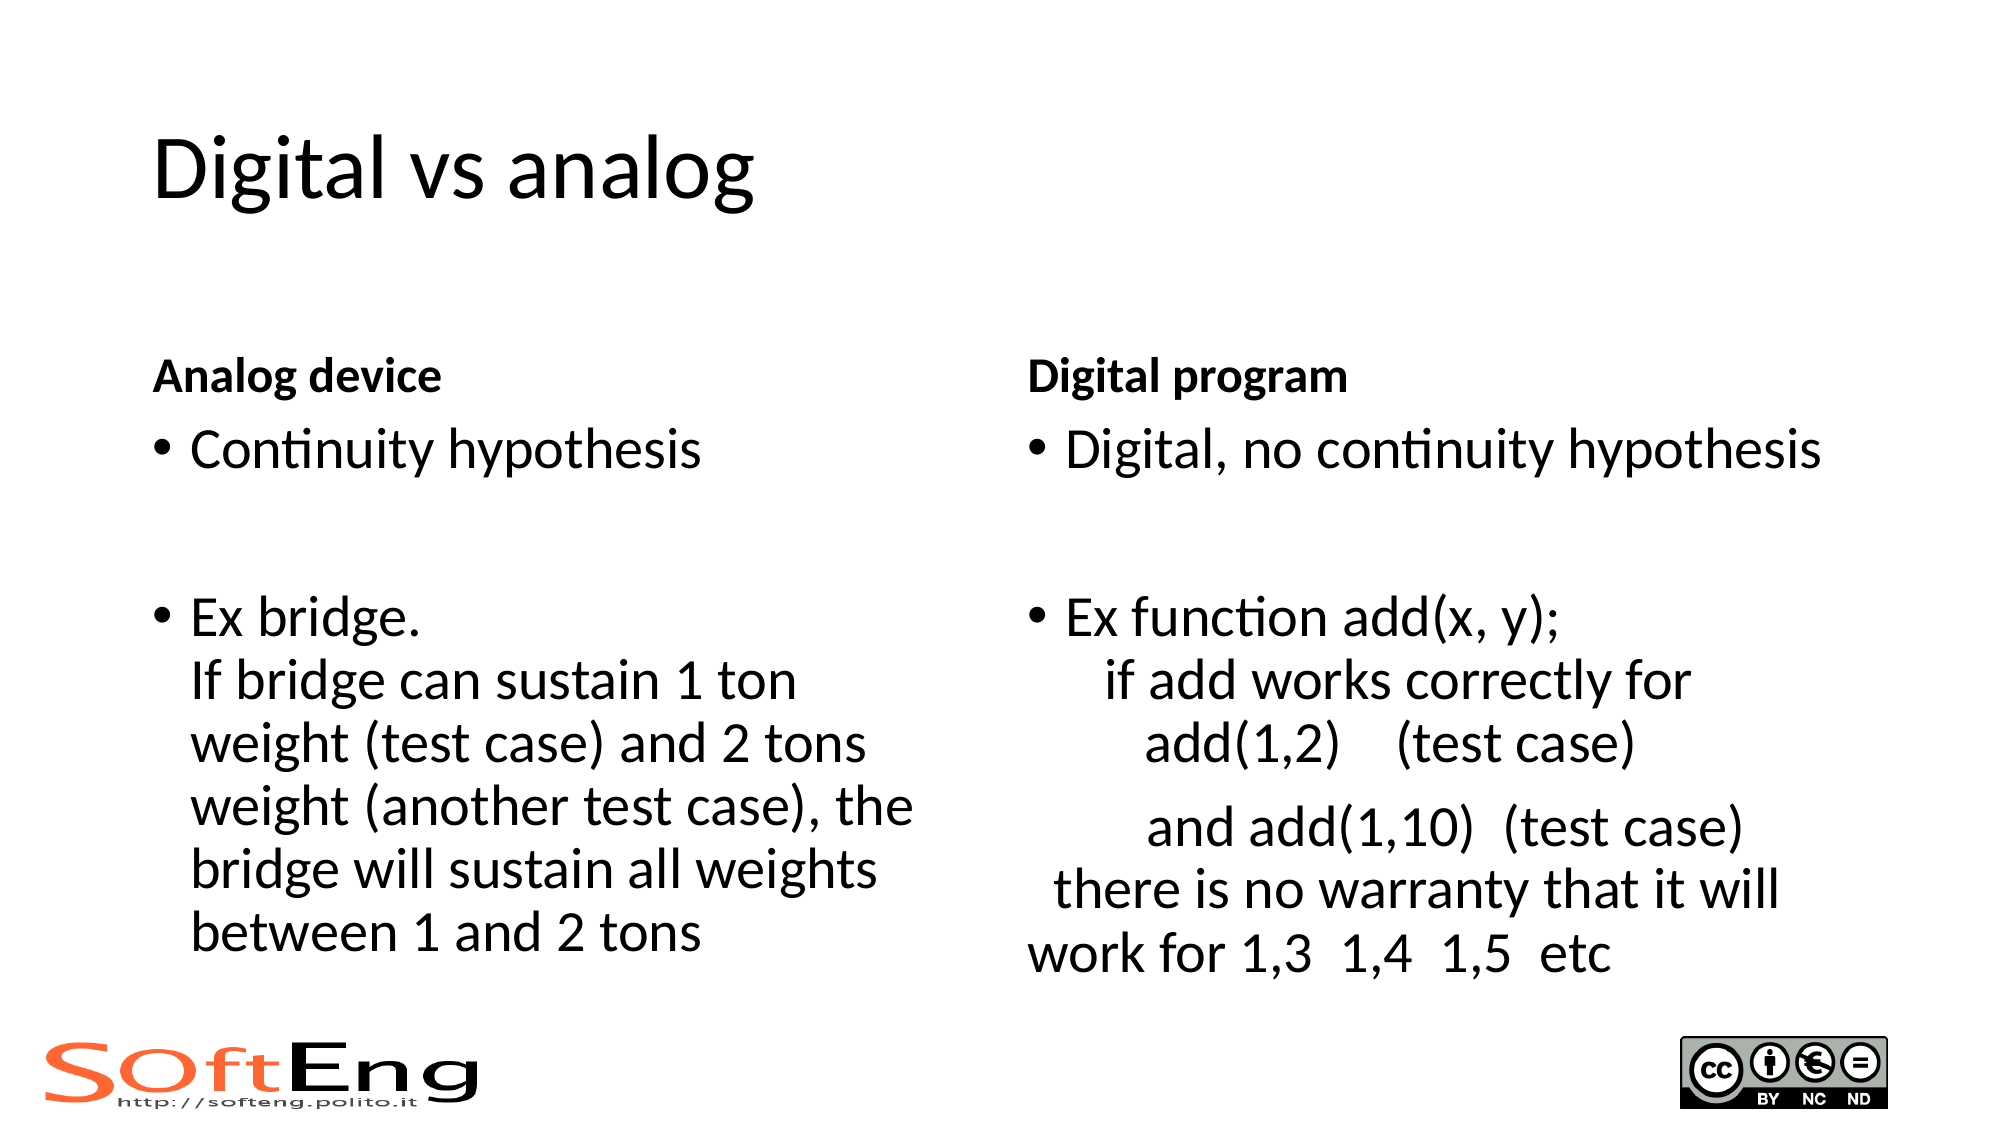

# Digital vs analog
Analog device
Digital program
Continuity hypothesis

Ex bridge.
If bridge can sustain 1 ton weight (test case) and 2 tons weight (another test case), the bridge will sustain all weights between 1 and 2 tons
Digital, no continuity hypothesis

Ex function add(x, y);
   if add works correctly for
      add(1,2)    (test case)
         and add(1,10)  (test case)
  there is no warranty that it will work for 1,3  1,4  1,5  etc